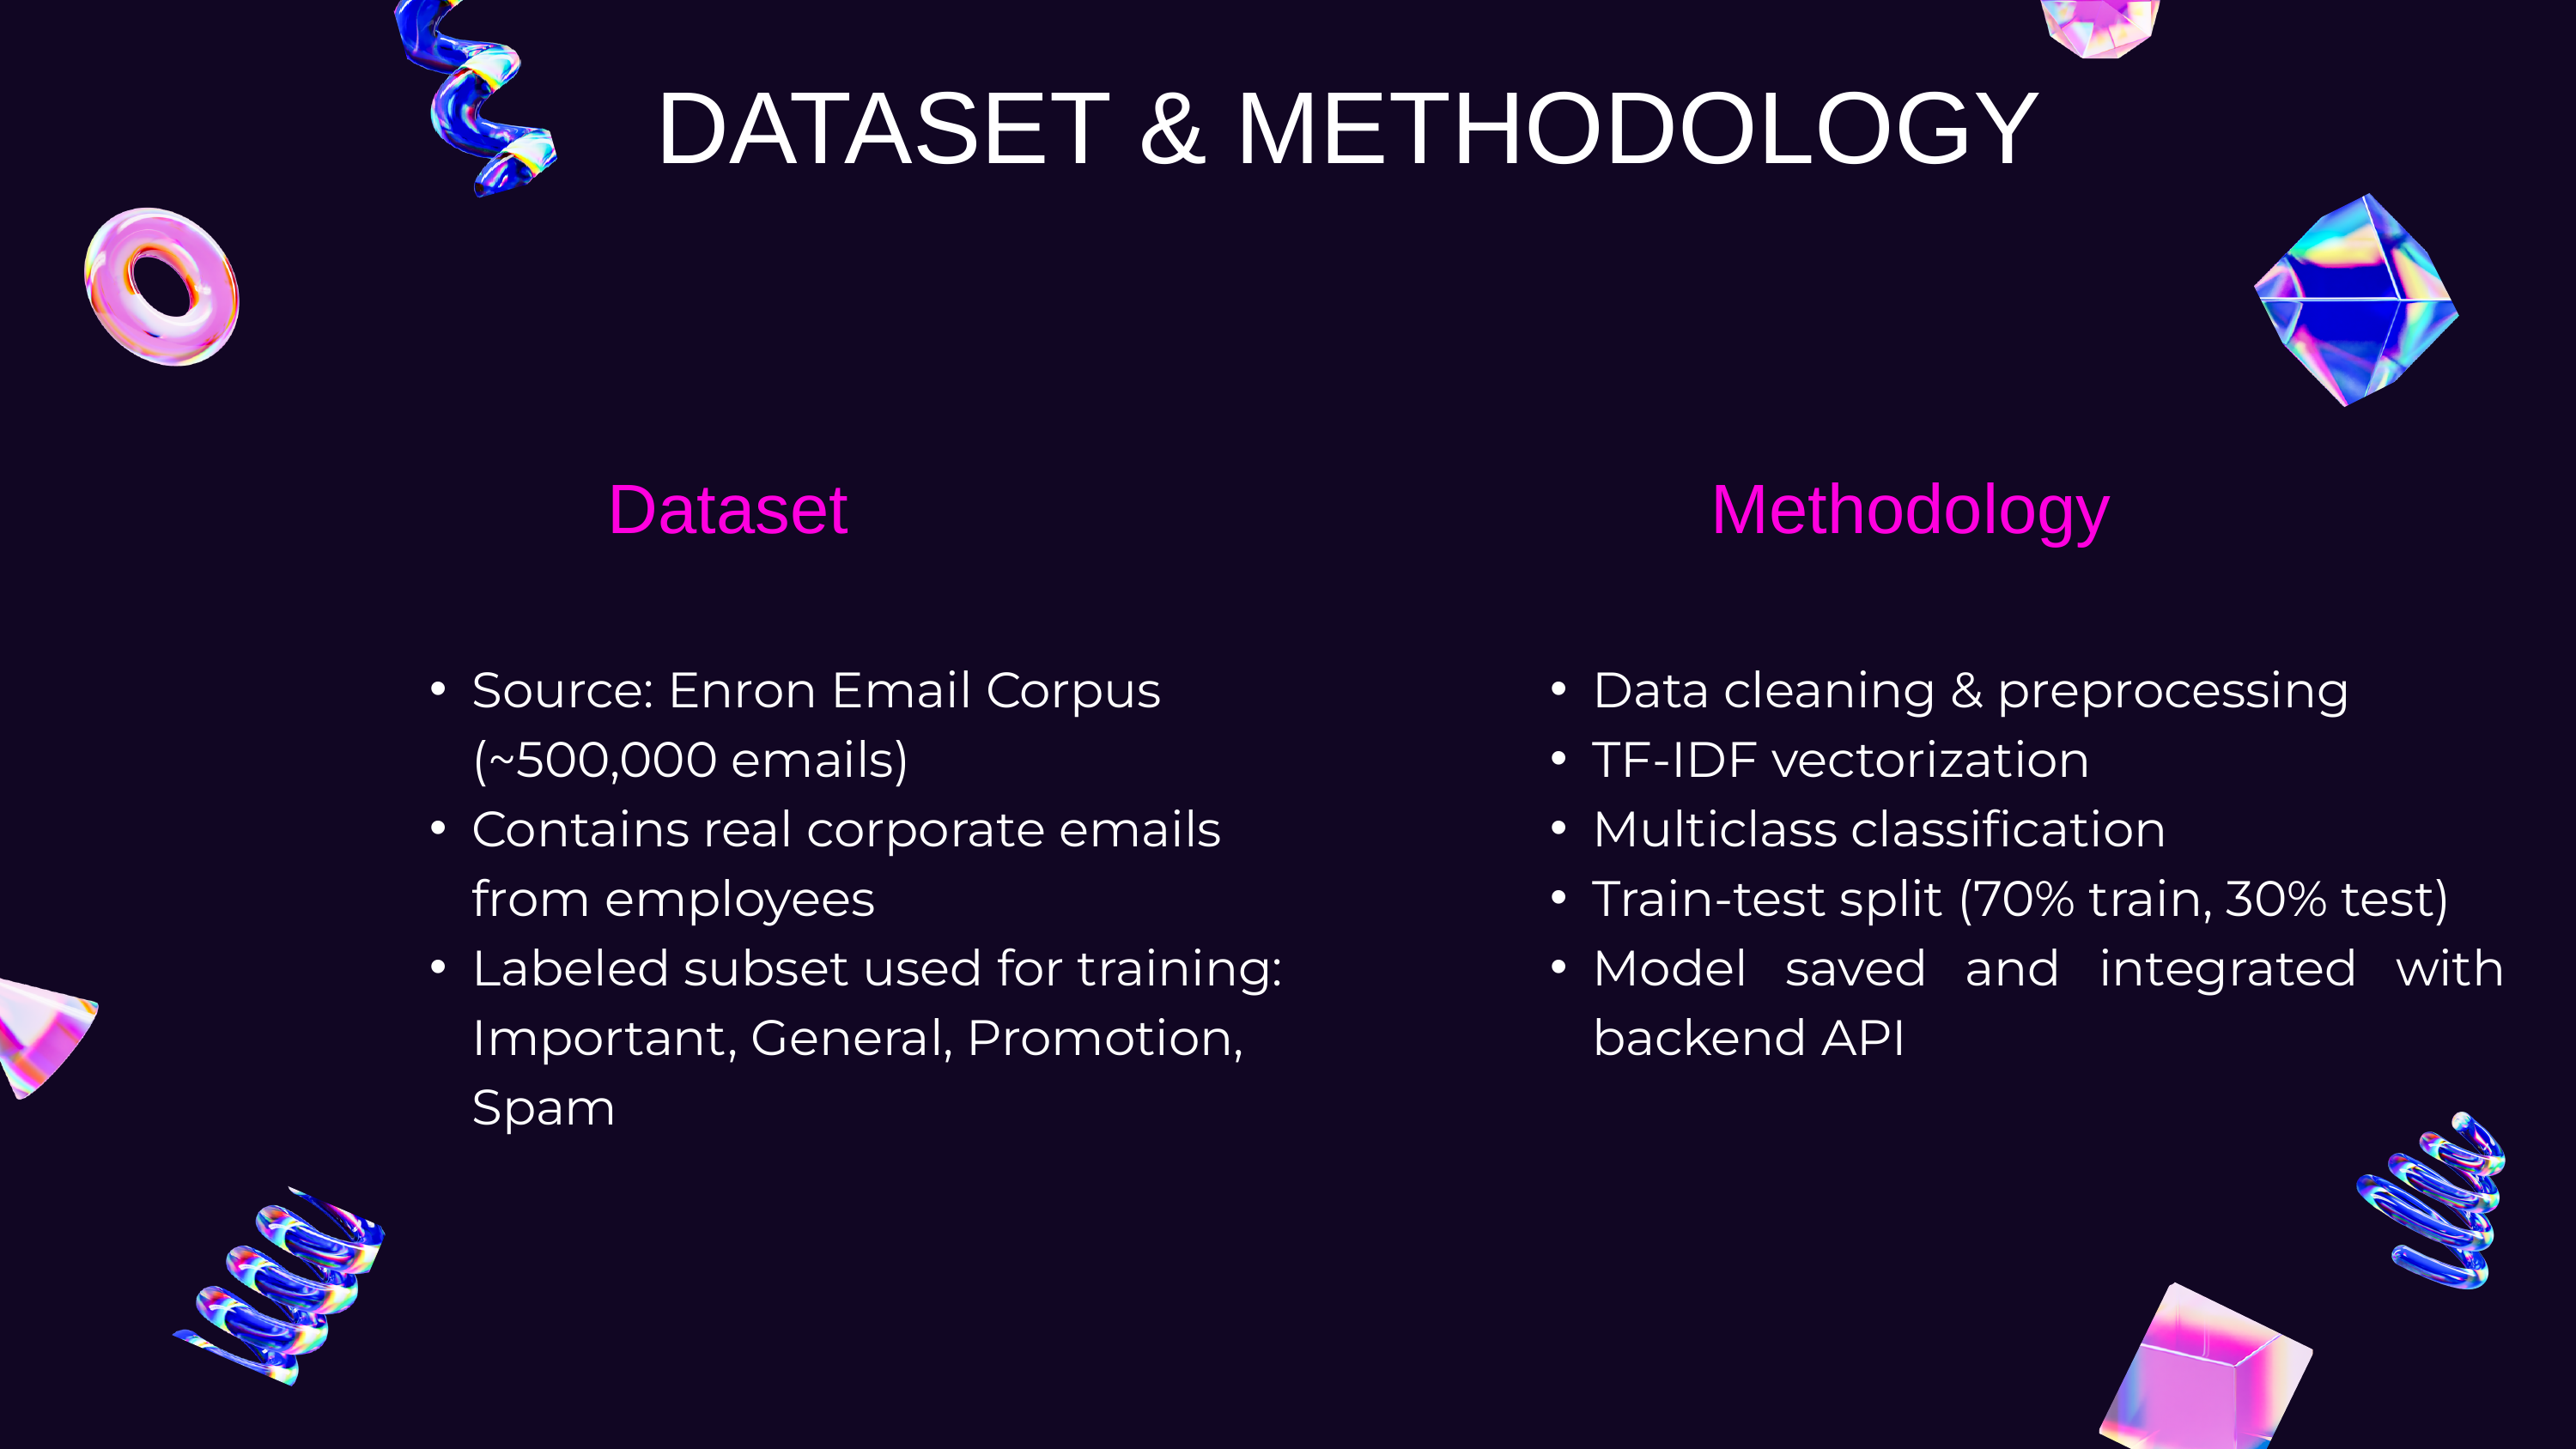

DATASET & METHODOLOGY

Dataset
Methodology
Source: Enron Email Corpus (~500,000 emails)
Contains real corporate emails from employees
Labeled subset used for training: Important, General, Promotion, Spam
Data cleaning & preprocessing
TF-IDF vectorization
Multiclass classification
Train-test split (70% train, 30% test)
Model saved and integrated with backend API